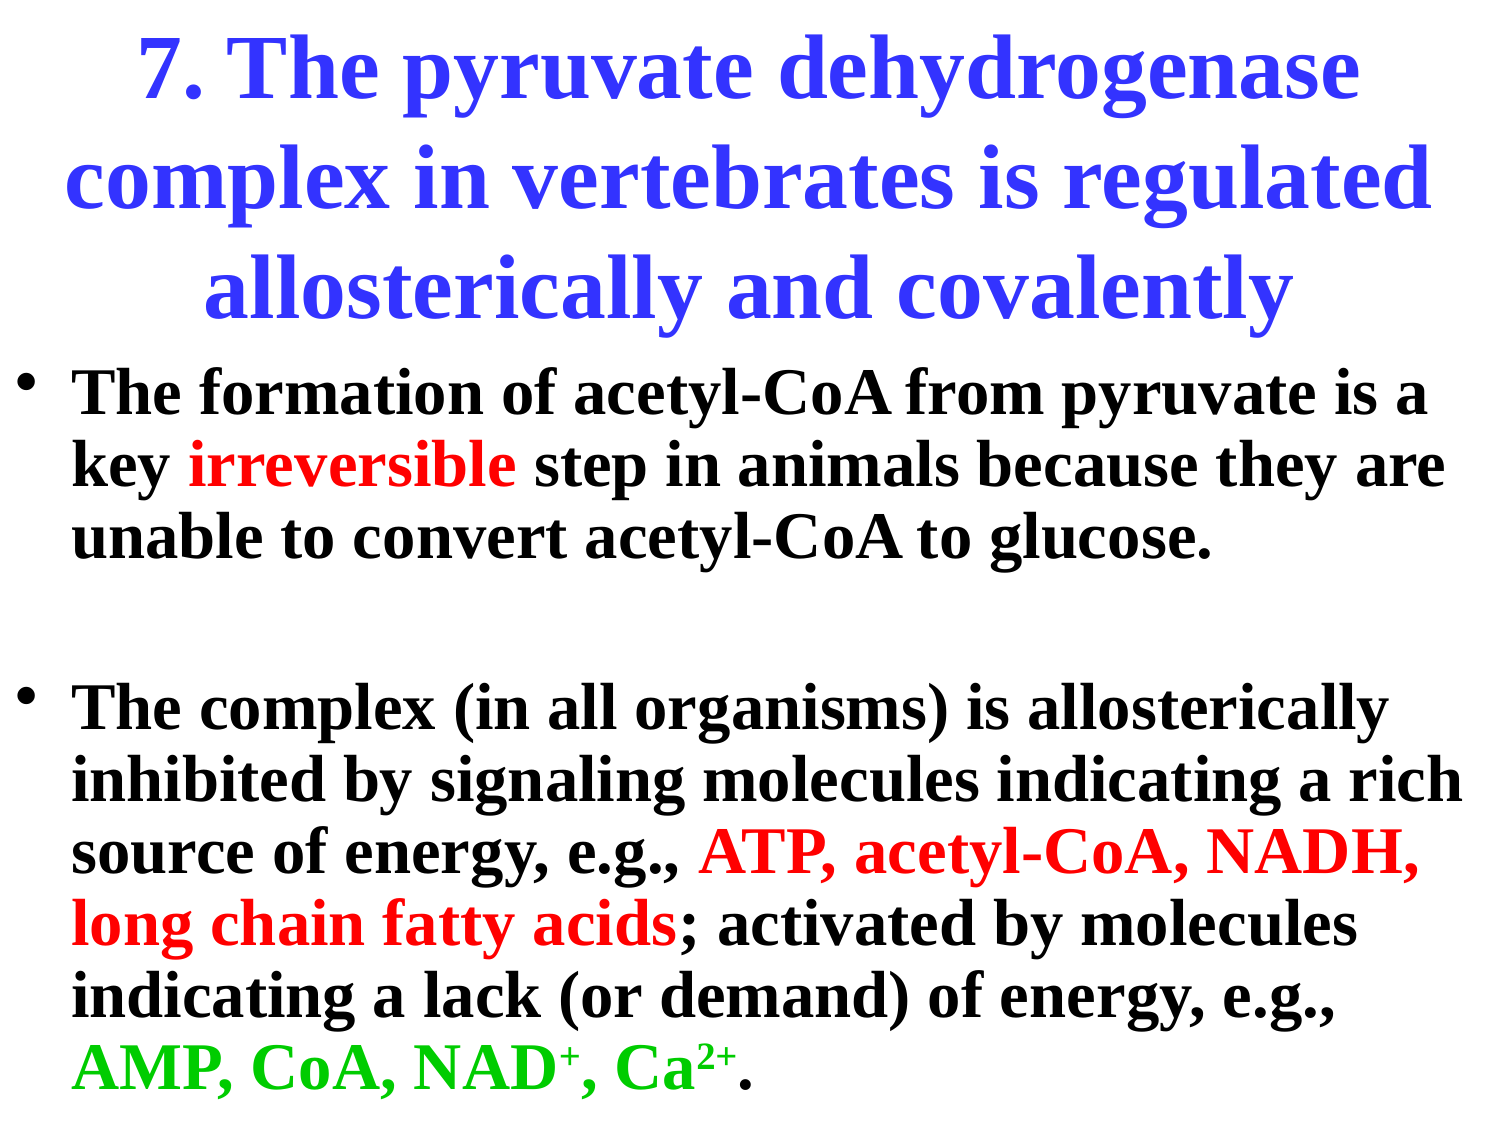

7. The pyruvate dehydrogenase complex in vertebrates is regulated allosterically and covalently
The formation of acetyl-CoA from pyruvate is a  key irreversible step in animals because they are unable to convert acetyl-CoA to glucose.

The complex (in all organisms) is allosterically inhibited by signaling molecules indicating a rich source of energy, e.g., ATP, acetyl-CoA, NADH, long chain fatty acids; activated by molecules indicating a lack (or demand) of energy, e.g., AMP, CoA, NAD+, Ca2+.